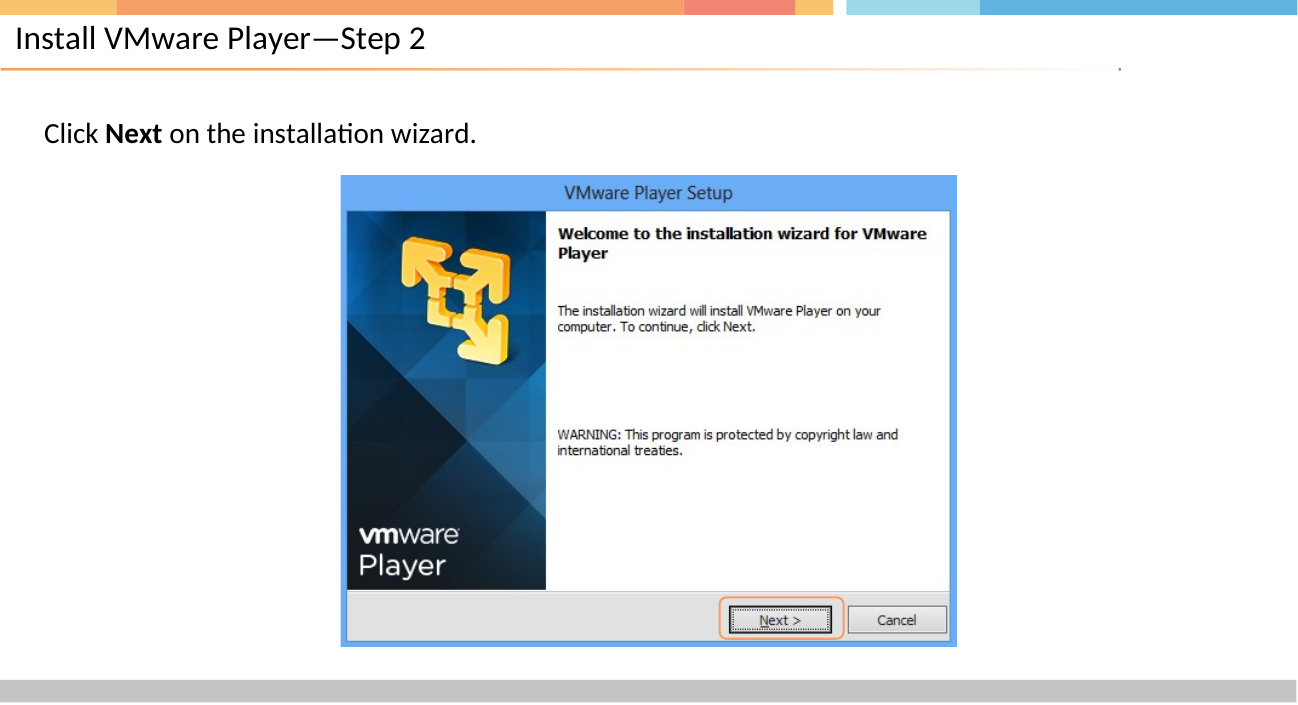

# Install VMware Player—Step 2

Click Next on the installation wizard.